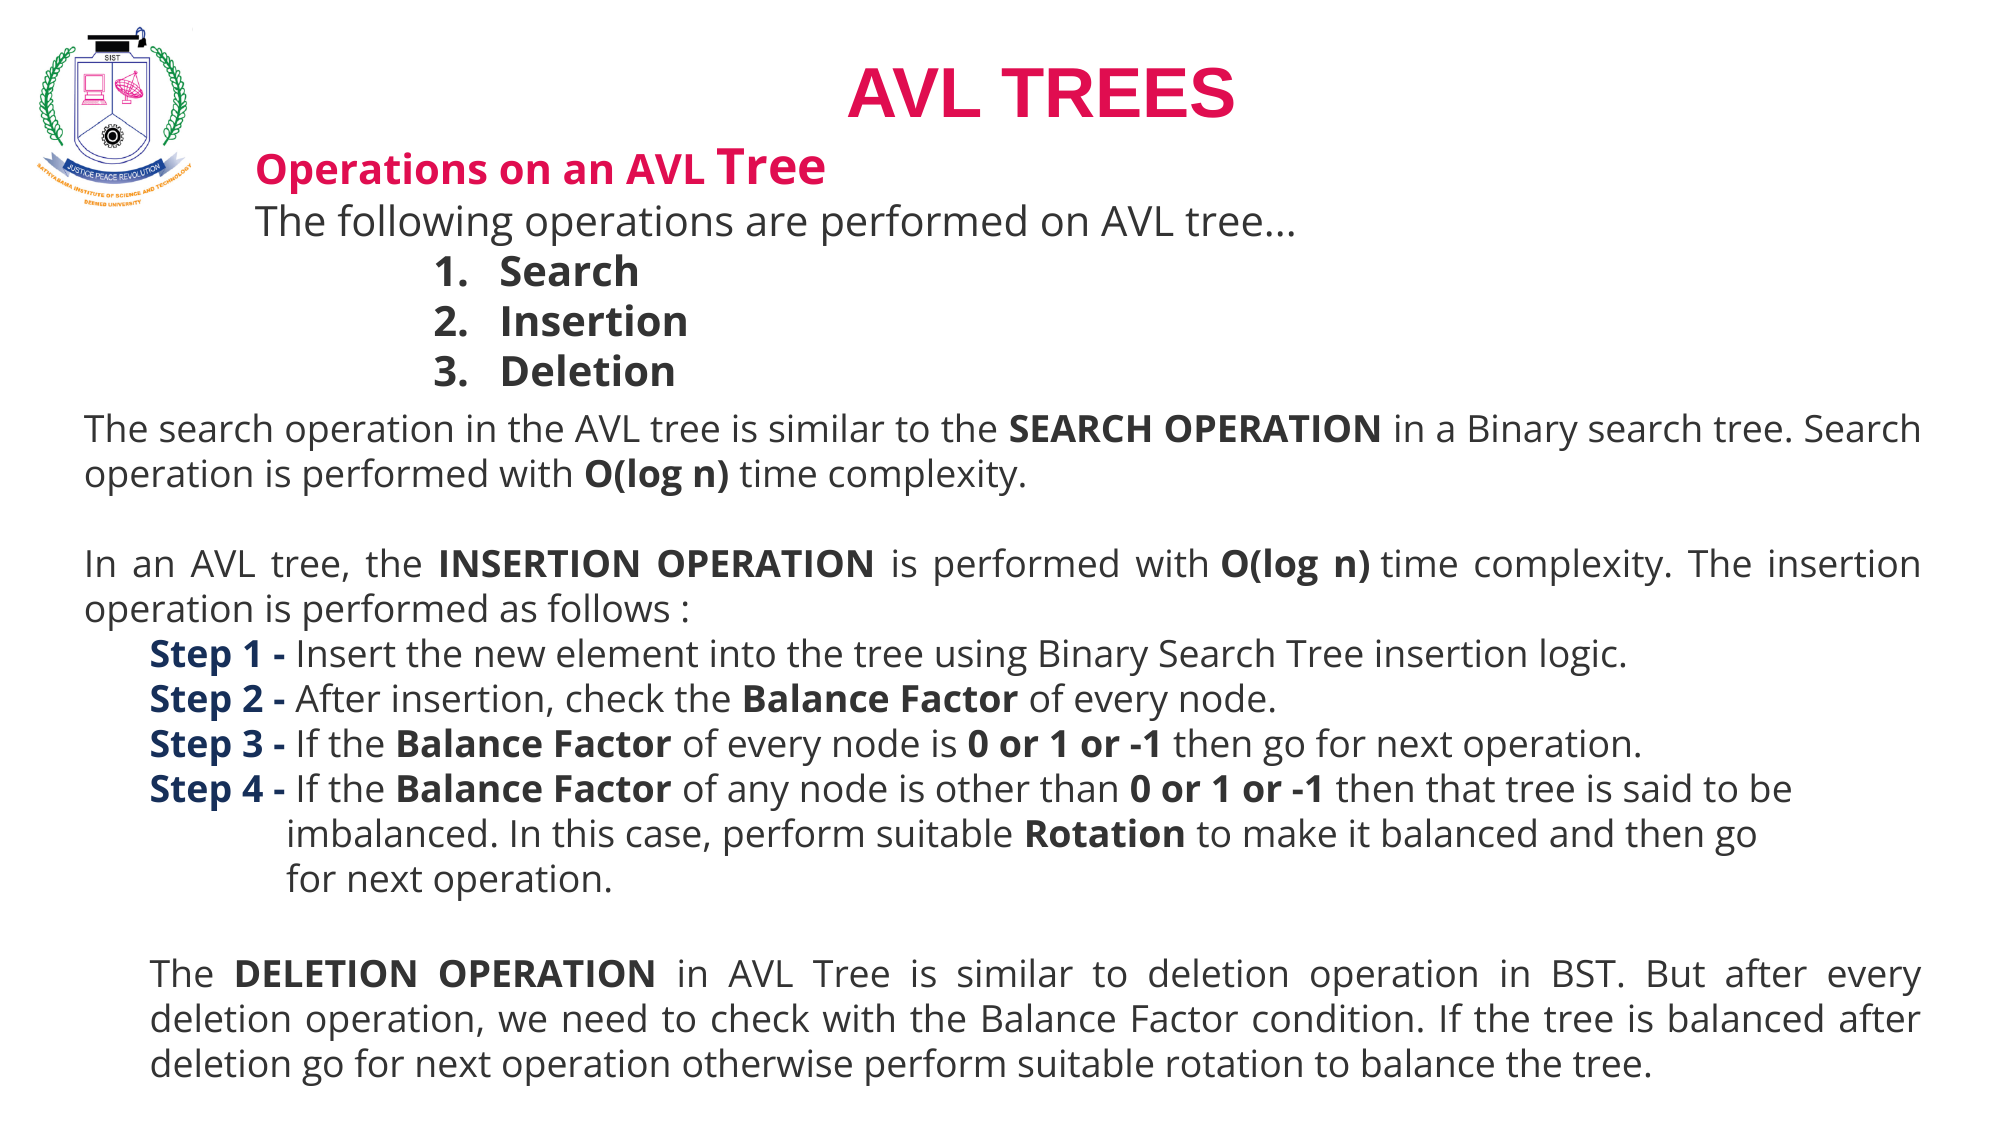

AVL TREES
Operations on an AVL Tree
The following operations are performed on AVL tree...
Search
Insertion
Deletion
The search operation in the AVL tree is similar to the SEARCH OPERATION in a Binary search tree. Search operation is performed with O(log n) time complexity.

In an AVL tree, the INSERTION OPERATION is performed with O(log n) time complexity. The insertion operation is performed as follows :
Step 1 - Insert the new element into the tree using Binary Search Tree insertion logic.
Step 2 - After insertion, check the Balance Factor of every node.
Step 3 - If the Balance Factor of every node is 0 or 1 or -1 then go for next operation.
Step 4 - If the Balance Factor of any node is other than 0 or 1 or -1 then that tree is said to be
              imbalanced. In this case, perform suitable Rotation to make it balanced and then go
              for next operation.

The DELETION OPERATION in AVL Tree is similar to deletion operation in BST. But after every deletion operation, we need to check with the Balance Factor condition. If the tree is balanced after deletion go for next operation otherwise perform suitable rotation to balance the tree.